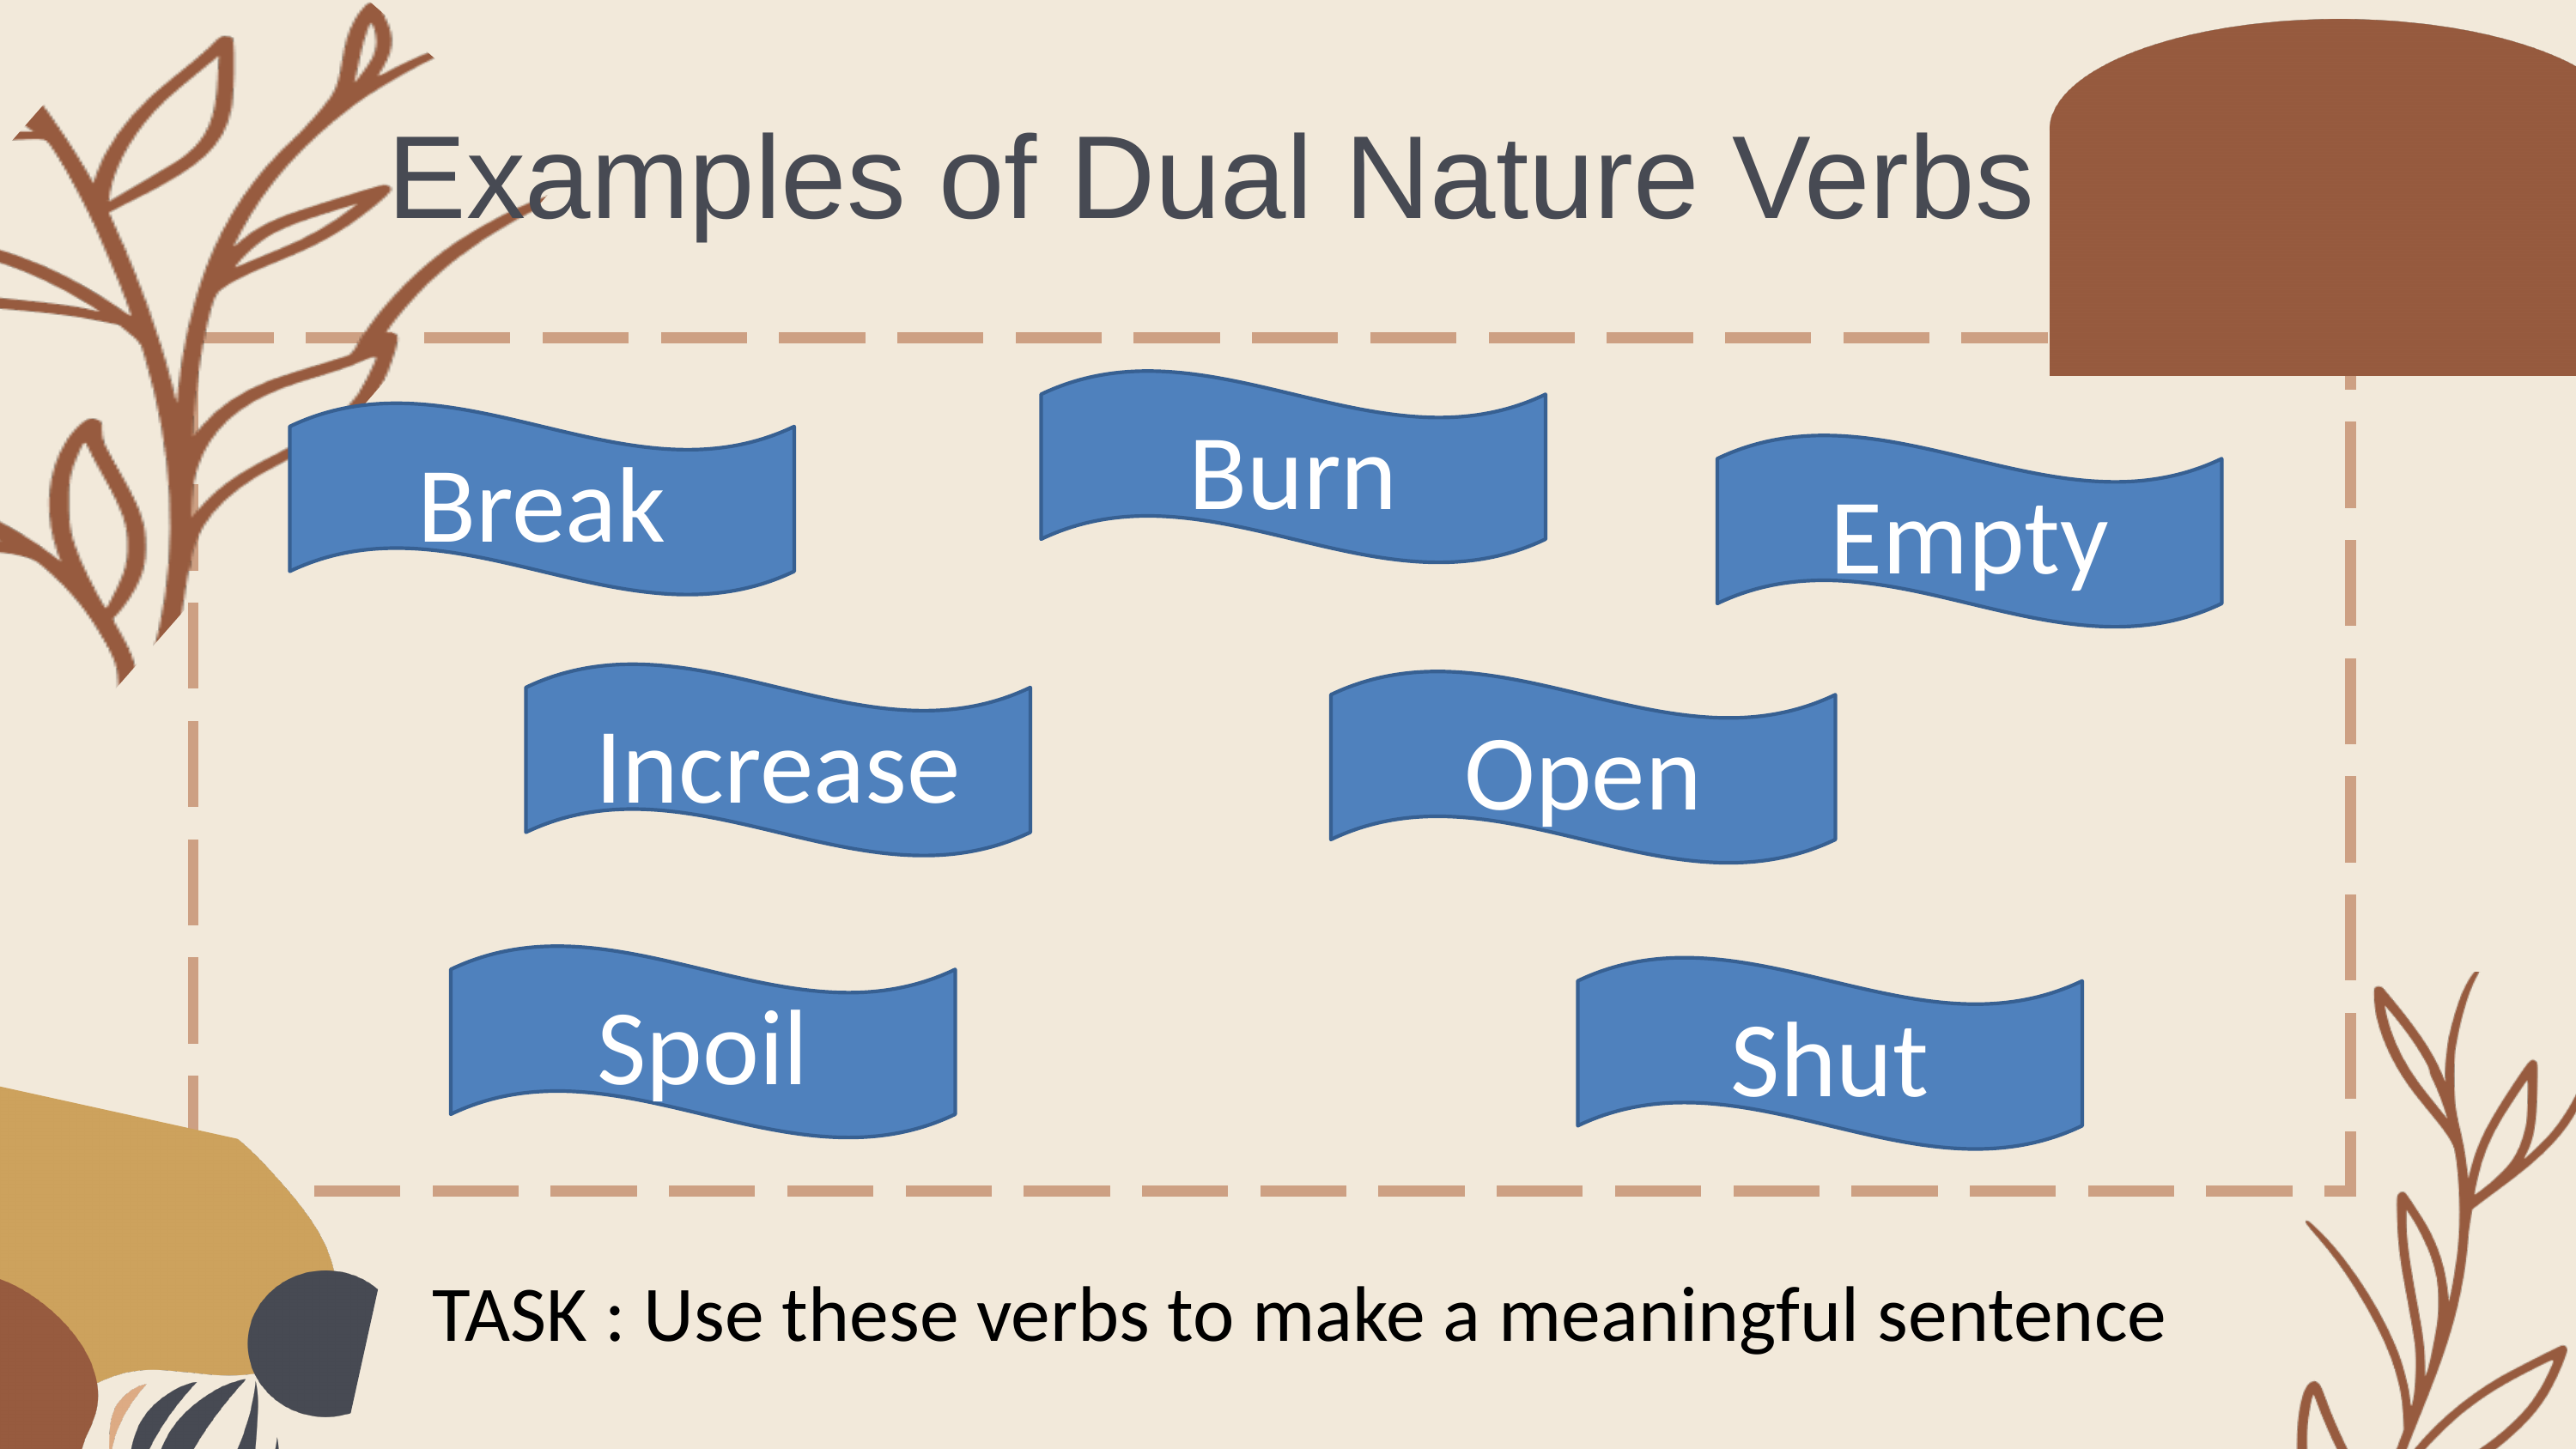

Examples of Dual Nature Verbs

Burn
Break
Empty
Increase
Open
Spoil
Shut

TASK : Use these verbs to make a meaningful sentence